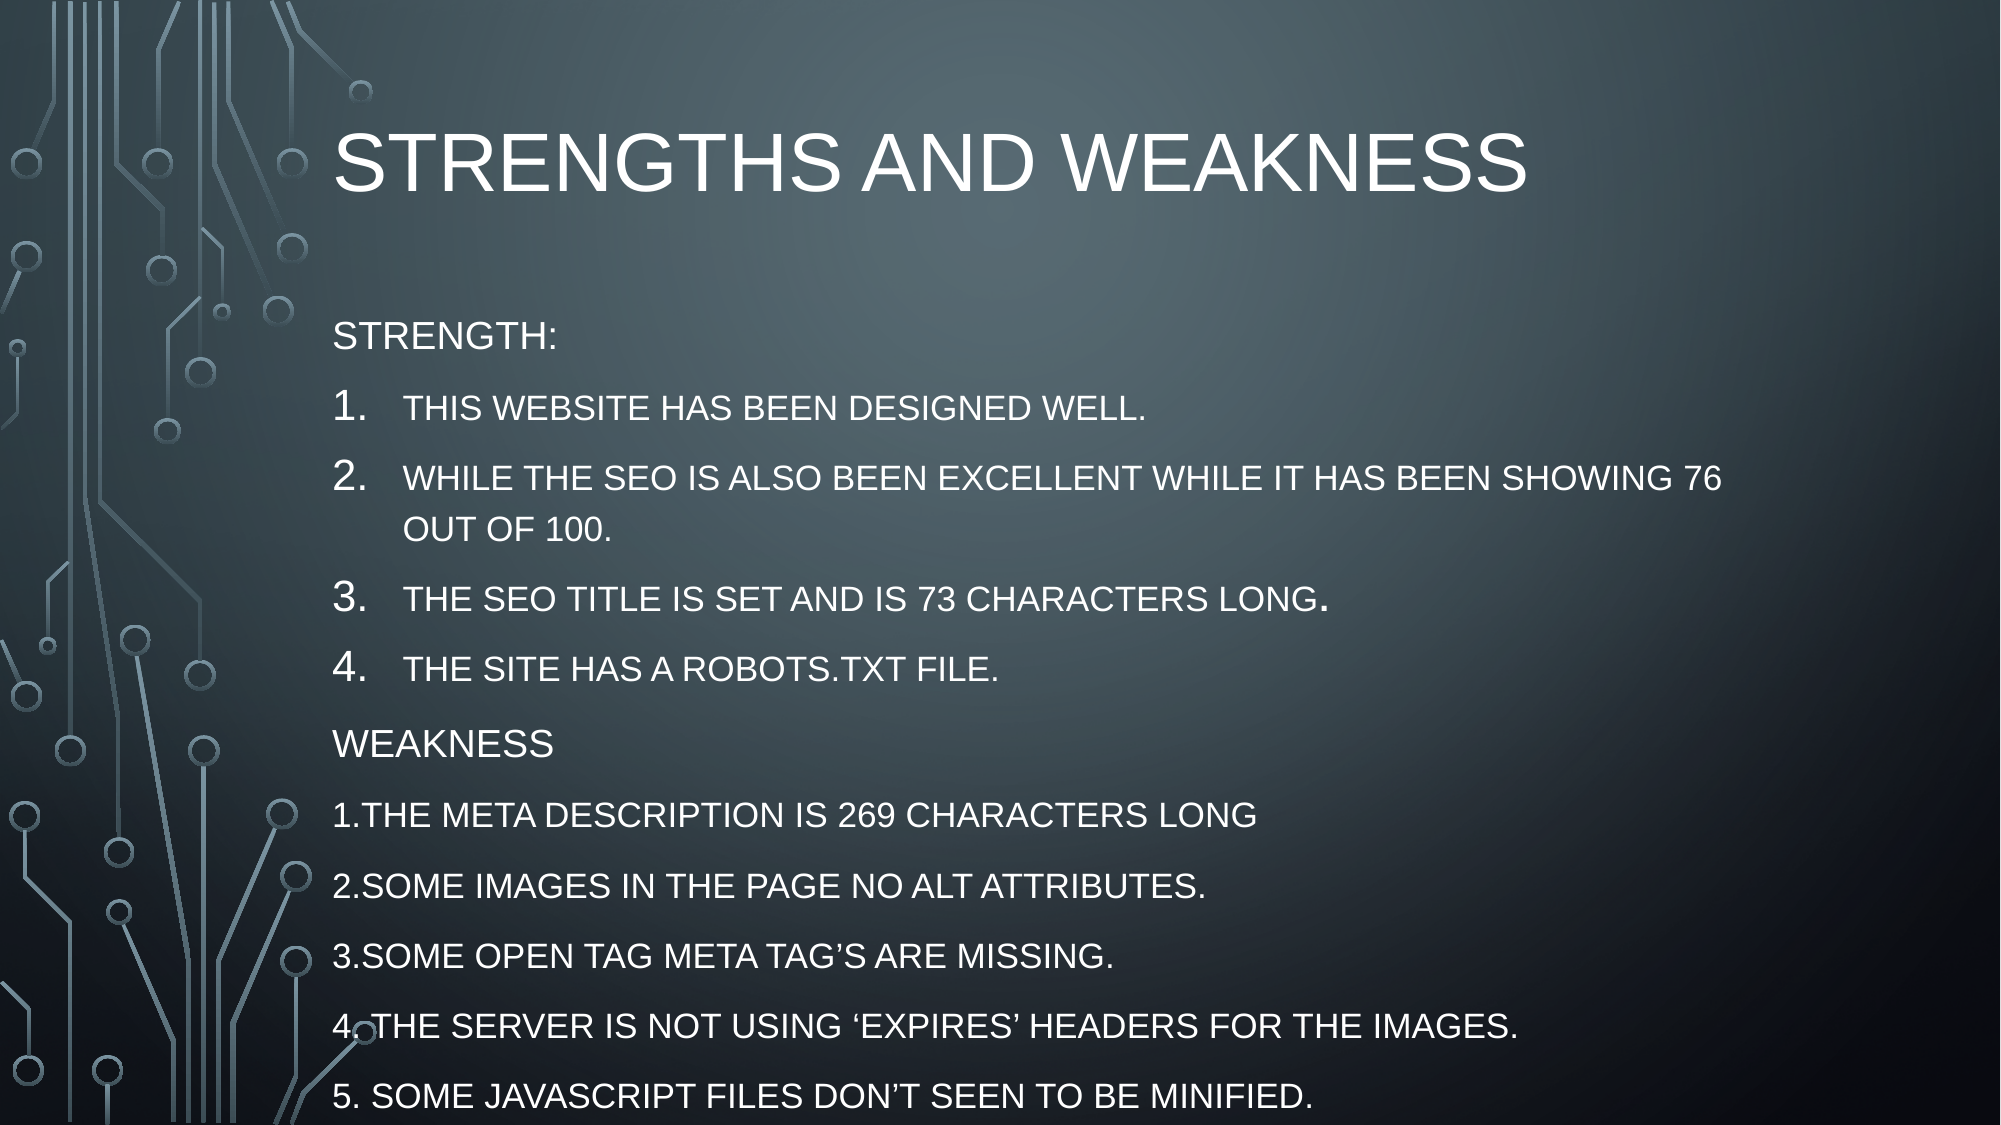

# Strengths and weakness
Strength:
This website has been designed well.
While the Seo is also been excellent while it has been showing 76 out of 100.
The SEO title is set and is 73 characters long.
The site has a robots.txt file.
Weakness
1.The meta description is 269 characters long
2.Some images in the page no alt attributes.
3.Some open tag meta tag’s are missing.
4. The server is not using ‘expires’ headers for the images.
5. Some JavaScript files don’t seen to be minified.